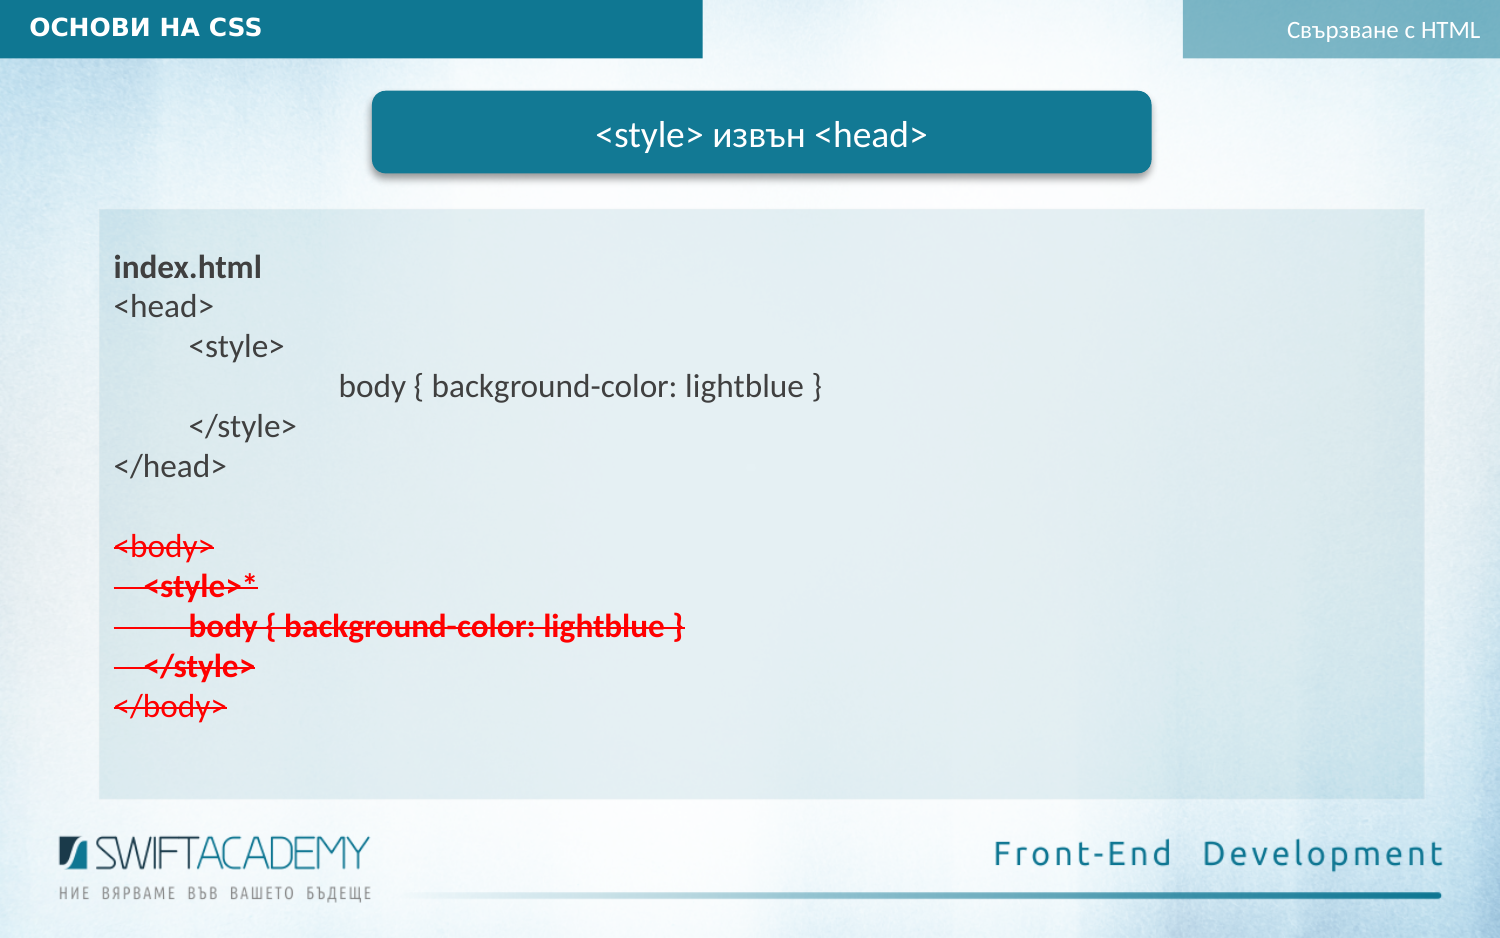

ОСНОВИ НА CSS
Свързване с HTML
<style> извън <head>
index.html
<head>
<style>
	body { background-color: lightblue }
</style>
</head>

<body>
    <style>*
          body { background-color: lightblue }
    </style>
</body>